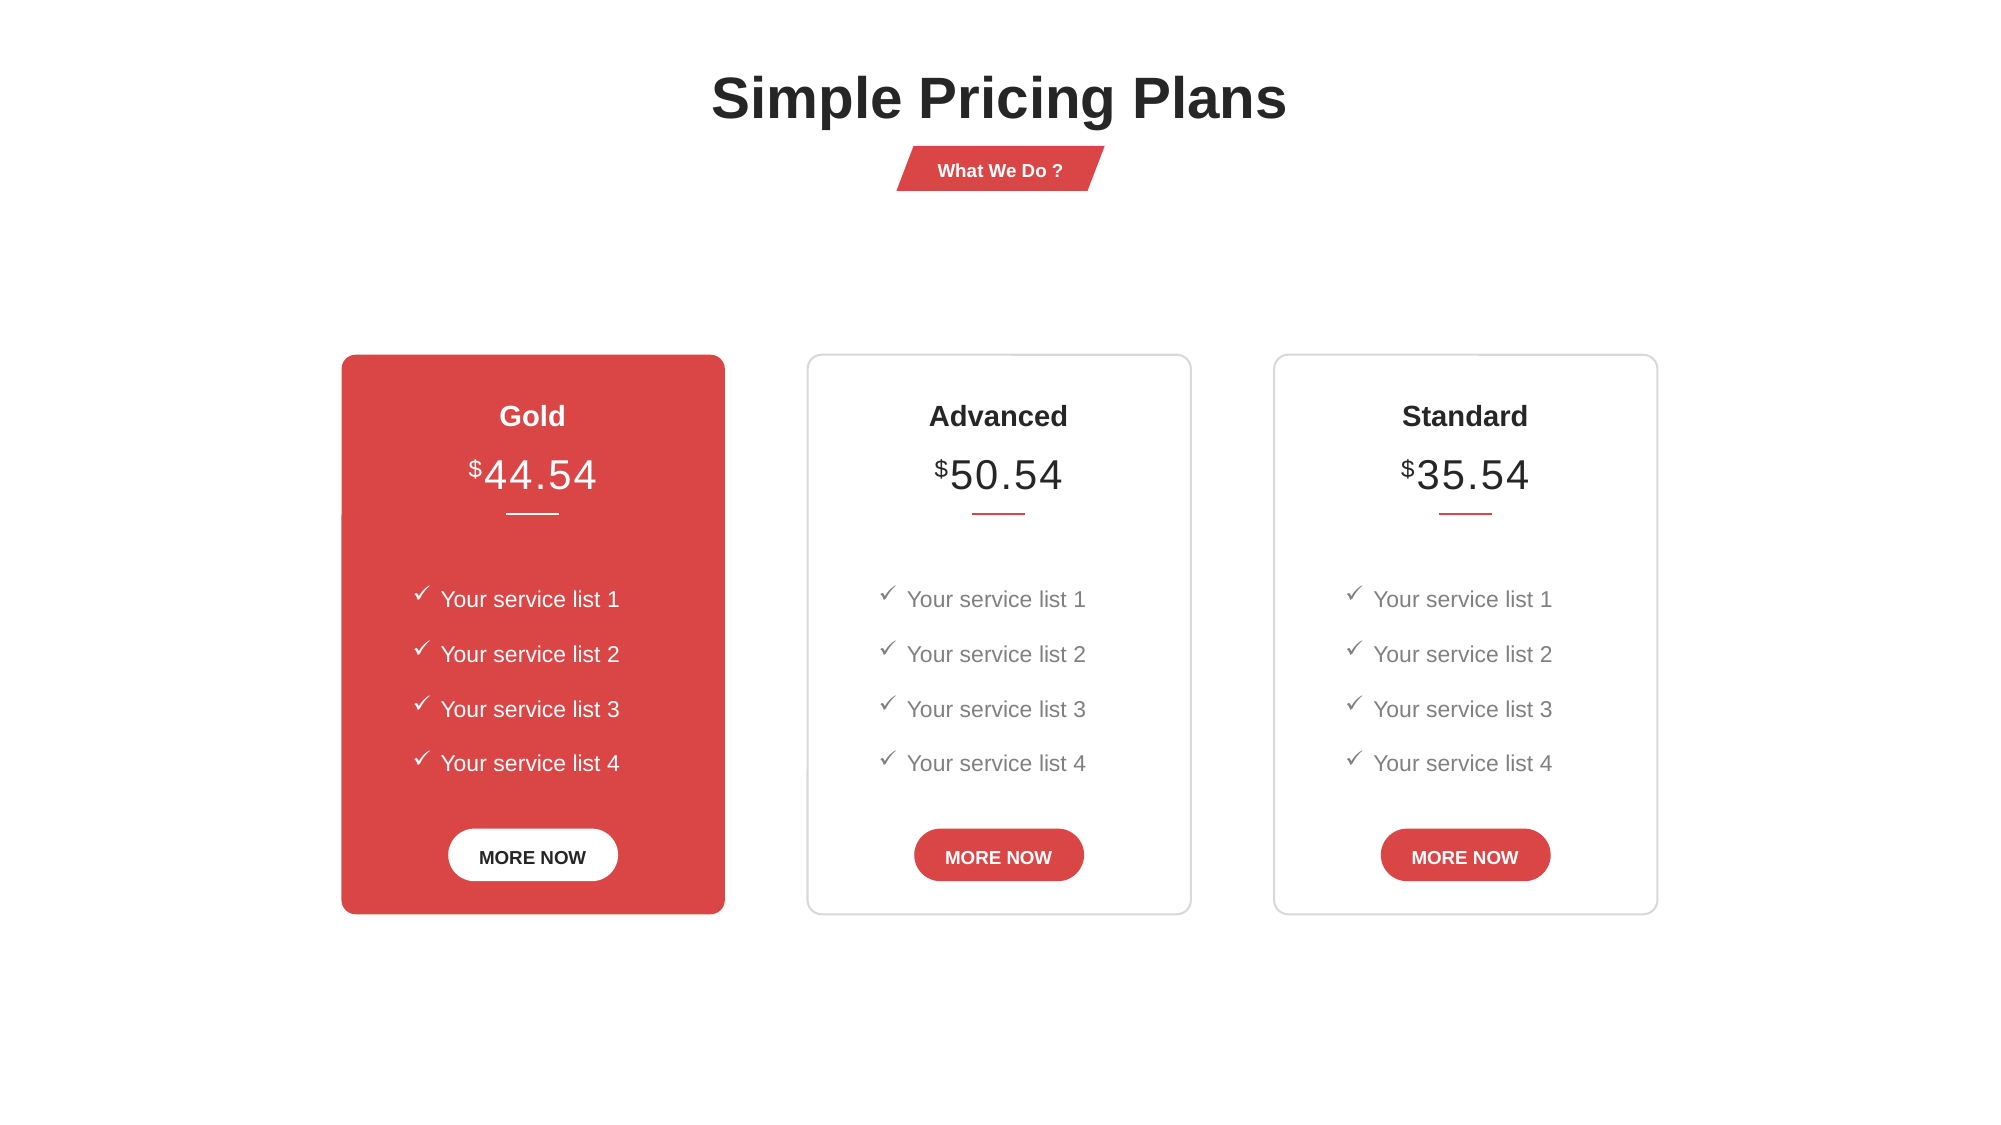

Simple Pricing Plans

What We Do ?

Gold
Advanced
Standard
$44.54
$50.54
$35.54
Your service list 1
Your service list 2
Your service list 3
Your service list 4
Your service list 1
Your service list 2
Your service list 3
Your service list 4
Your service list 1
Your service list 2
Your service list 3
Your service list 4

MORE NOW

MORE NOW

MORE NOW